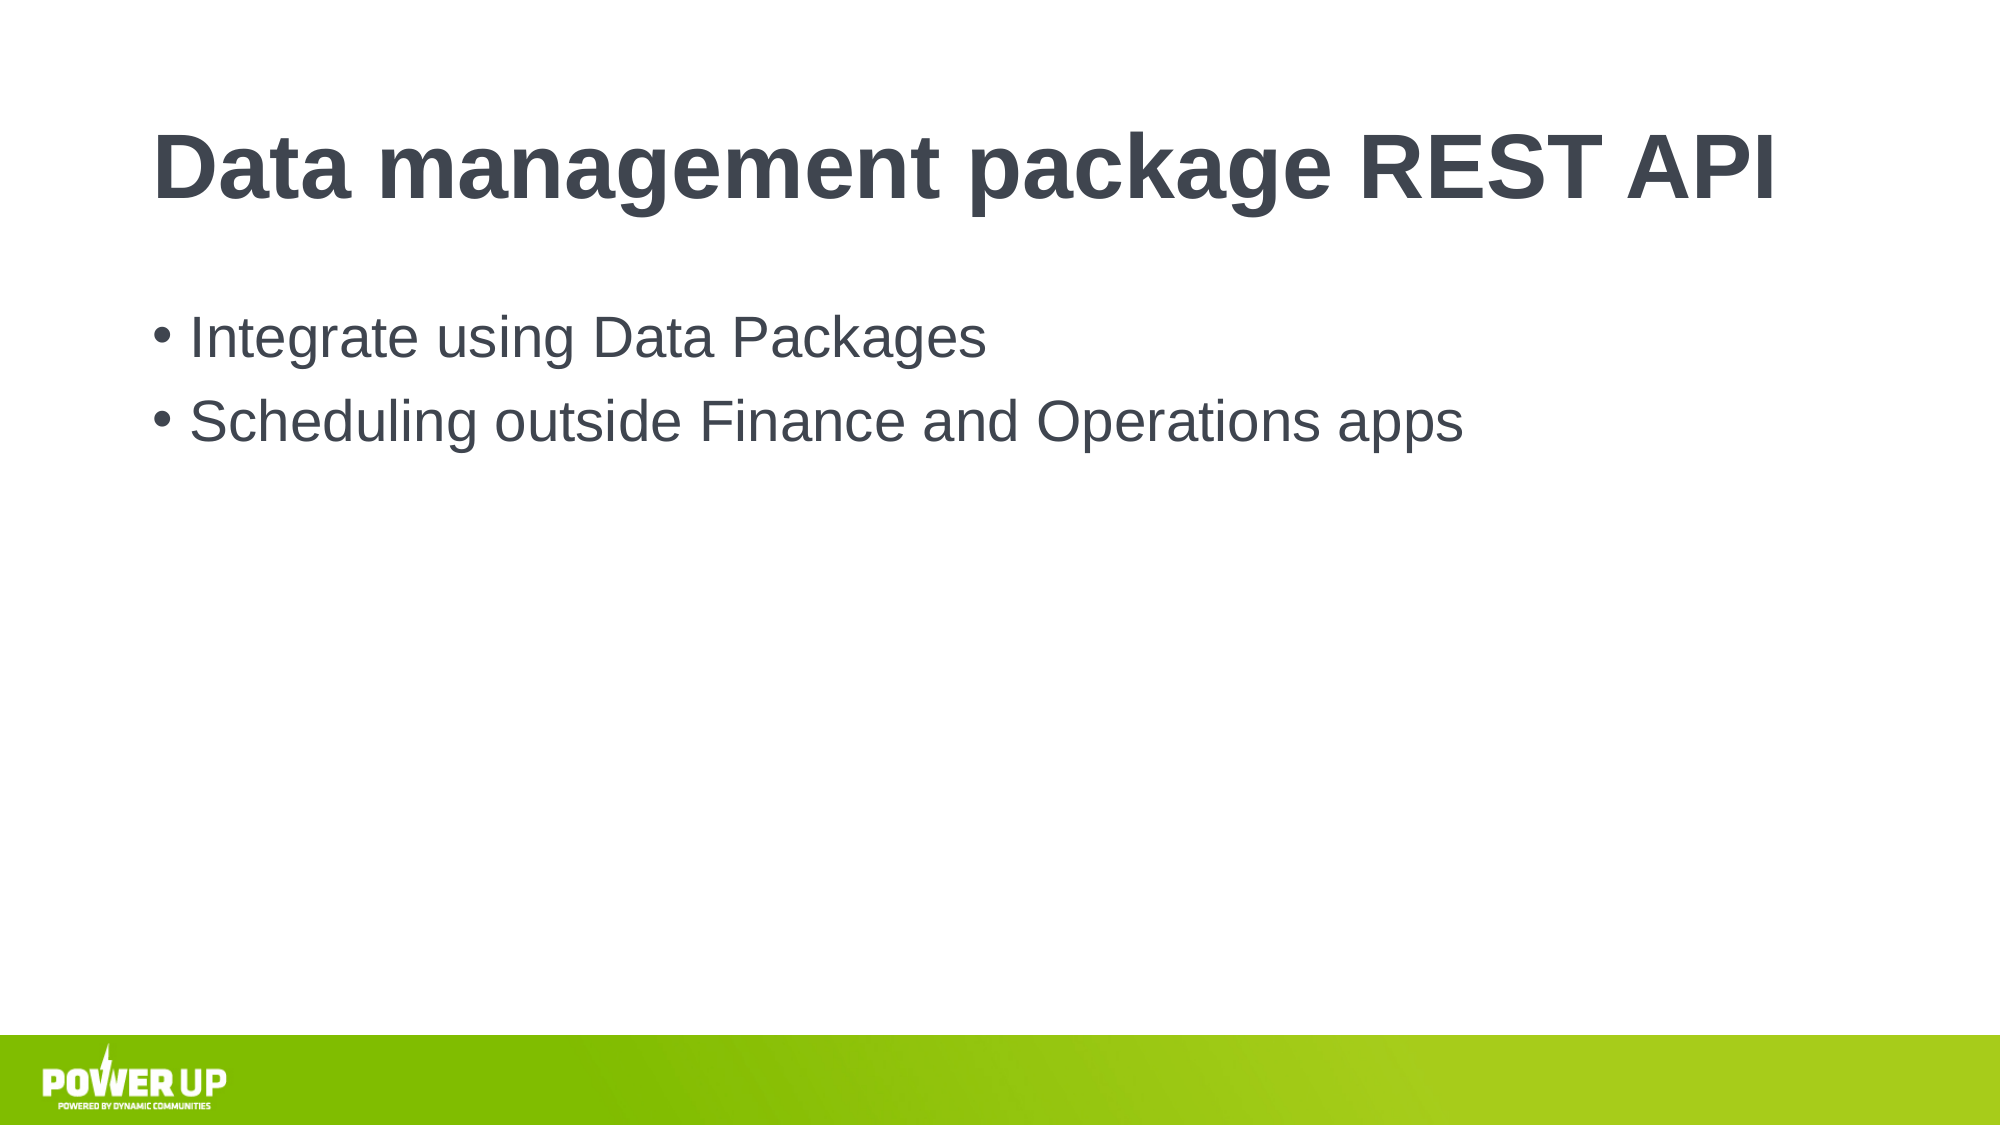

# Data management package REST API
Integrate using Data Packages
Scheduling outside Finance and Operations apps